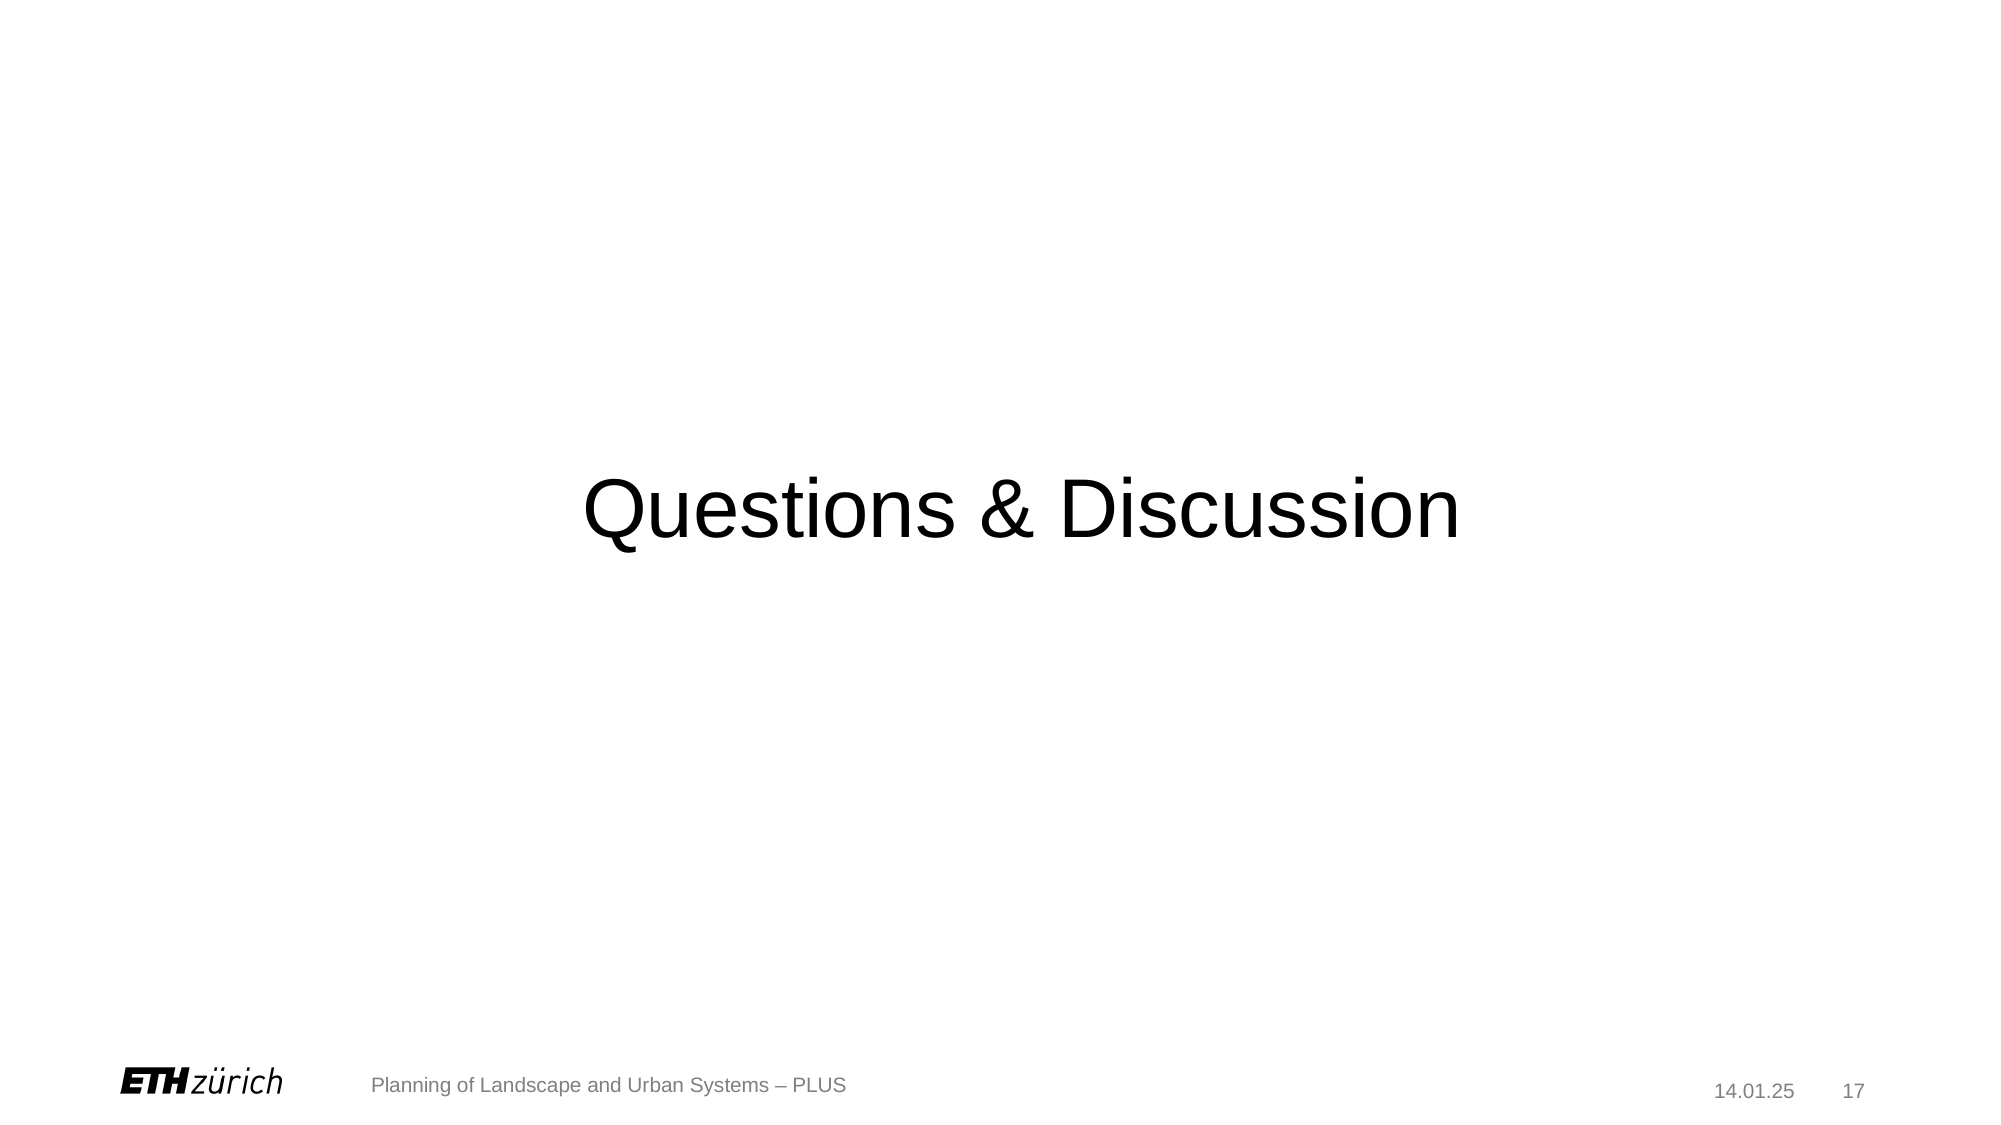

# Questions & Discussion
Planning of Landscape and Urban Systems – PLUS
14.01.25

17